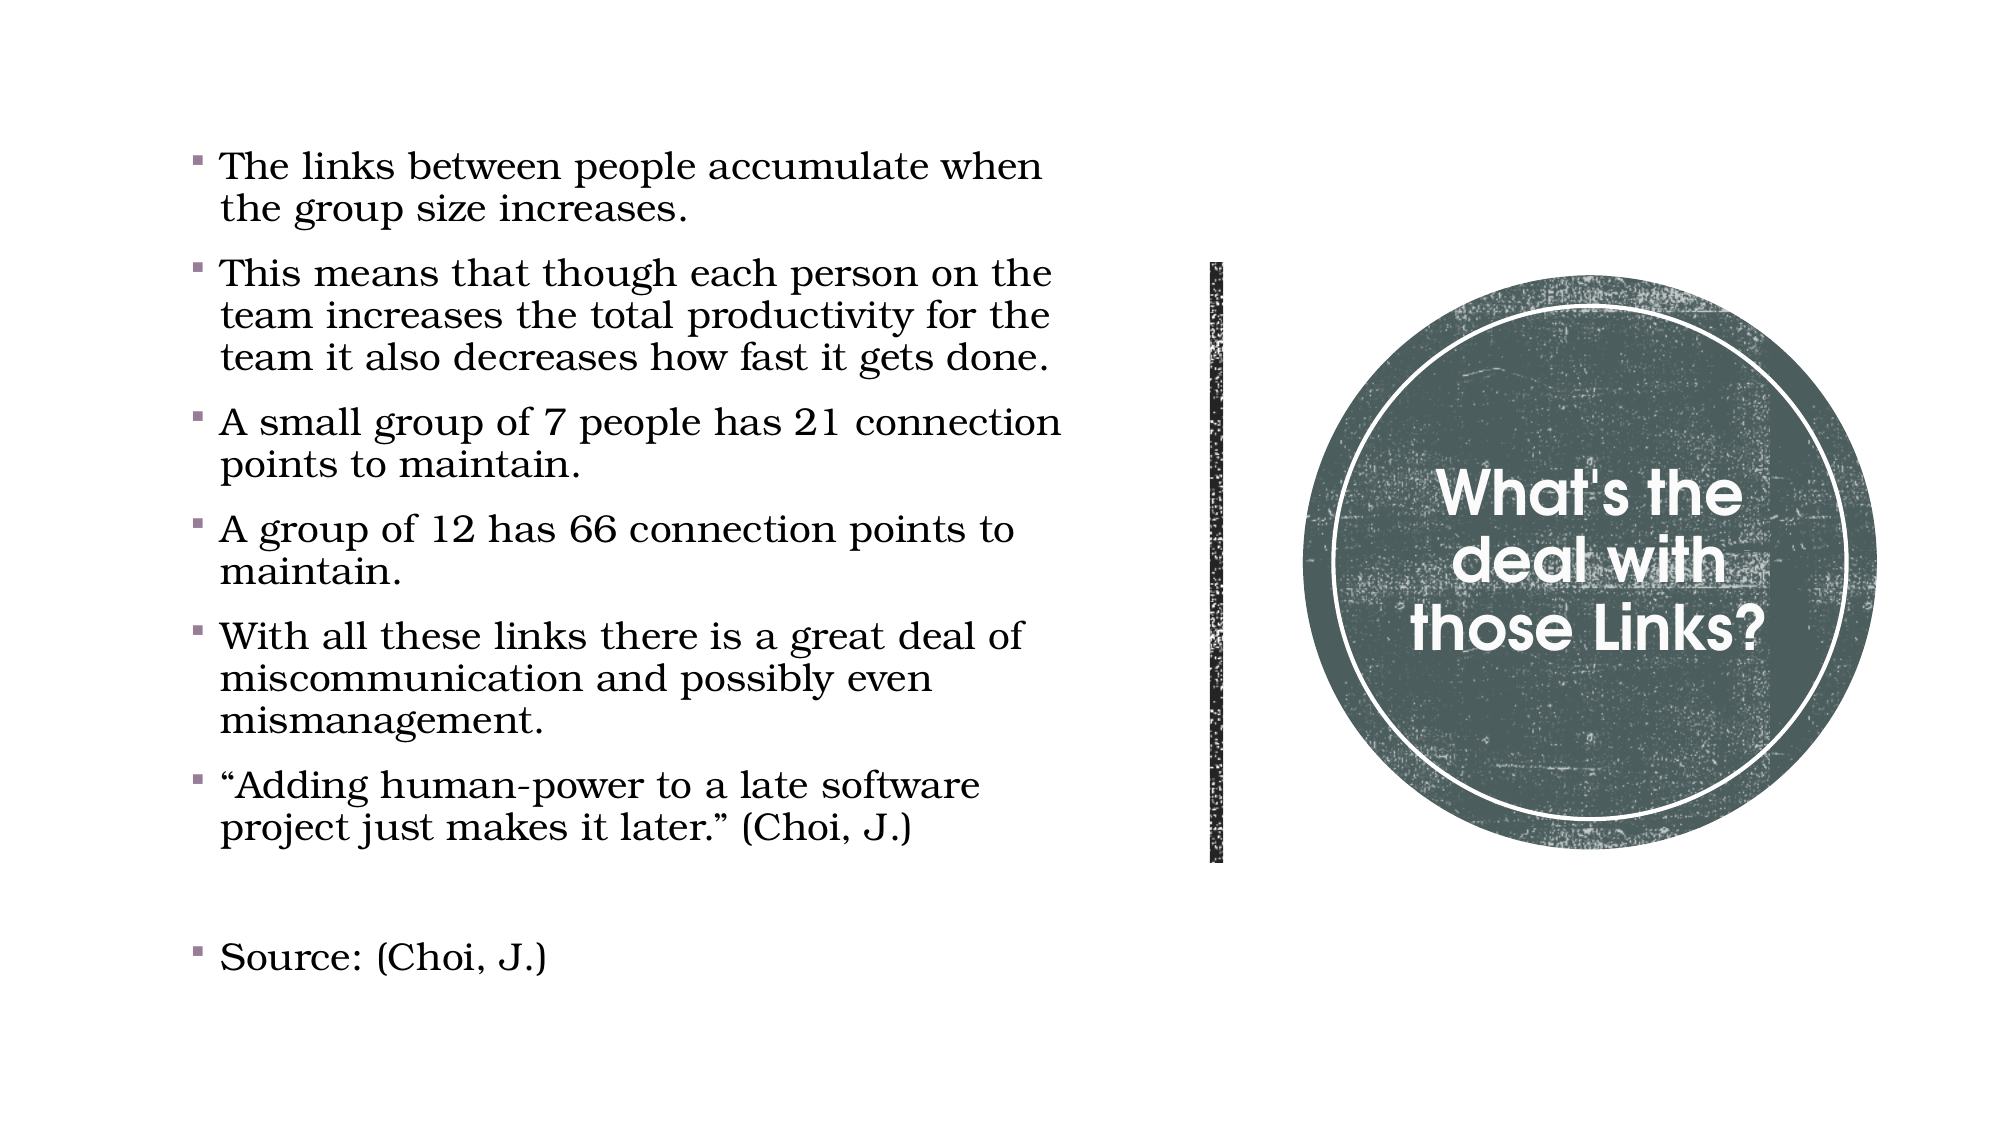

The links between people accumulate when the group size increases.
This means that though each person on the team increases the total productivity for the team it also decreases how fast it gets done.
A small group of 7 people has 21 connection points to maintain.
A group of 12 has 66 connection points to maintain.
With all these links there is a great deal of miscommunication and possibly even mismanagement.
“Adding human-power to a late software project just makes it later.” (Choi, J.)

Source: (Choi, J.)

# What's the deal with those Links?